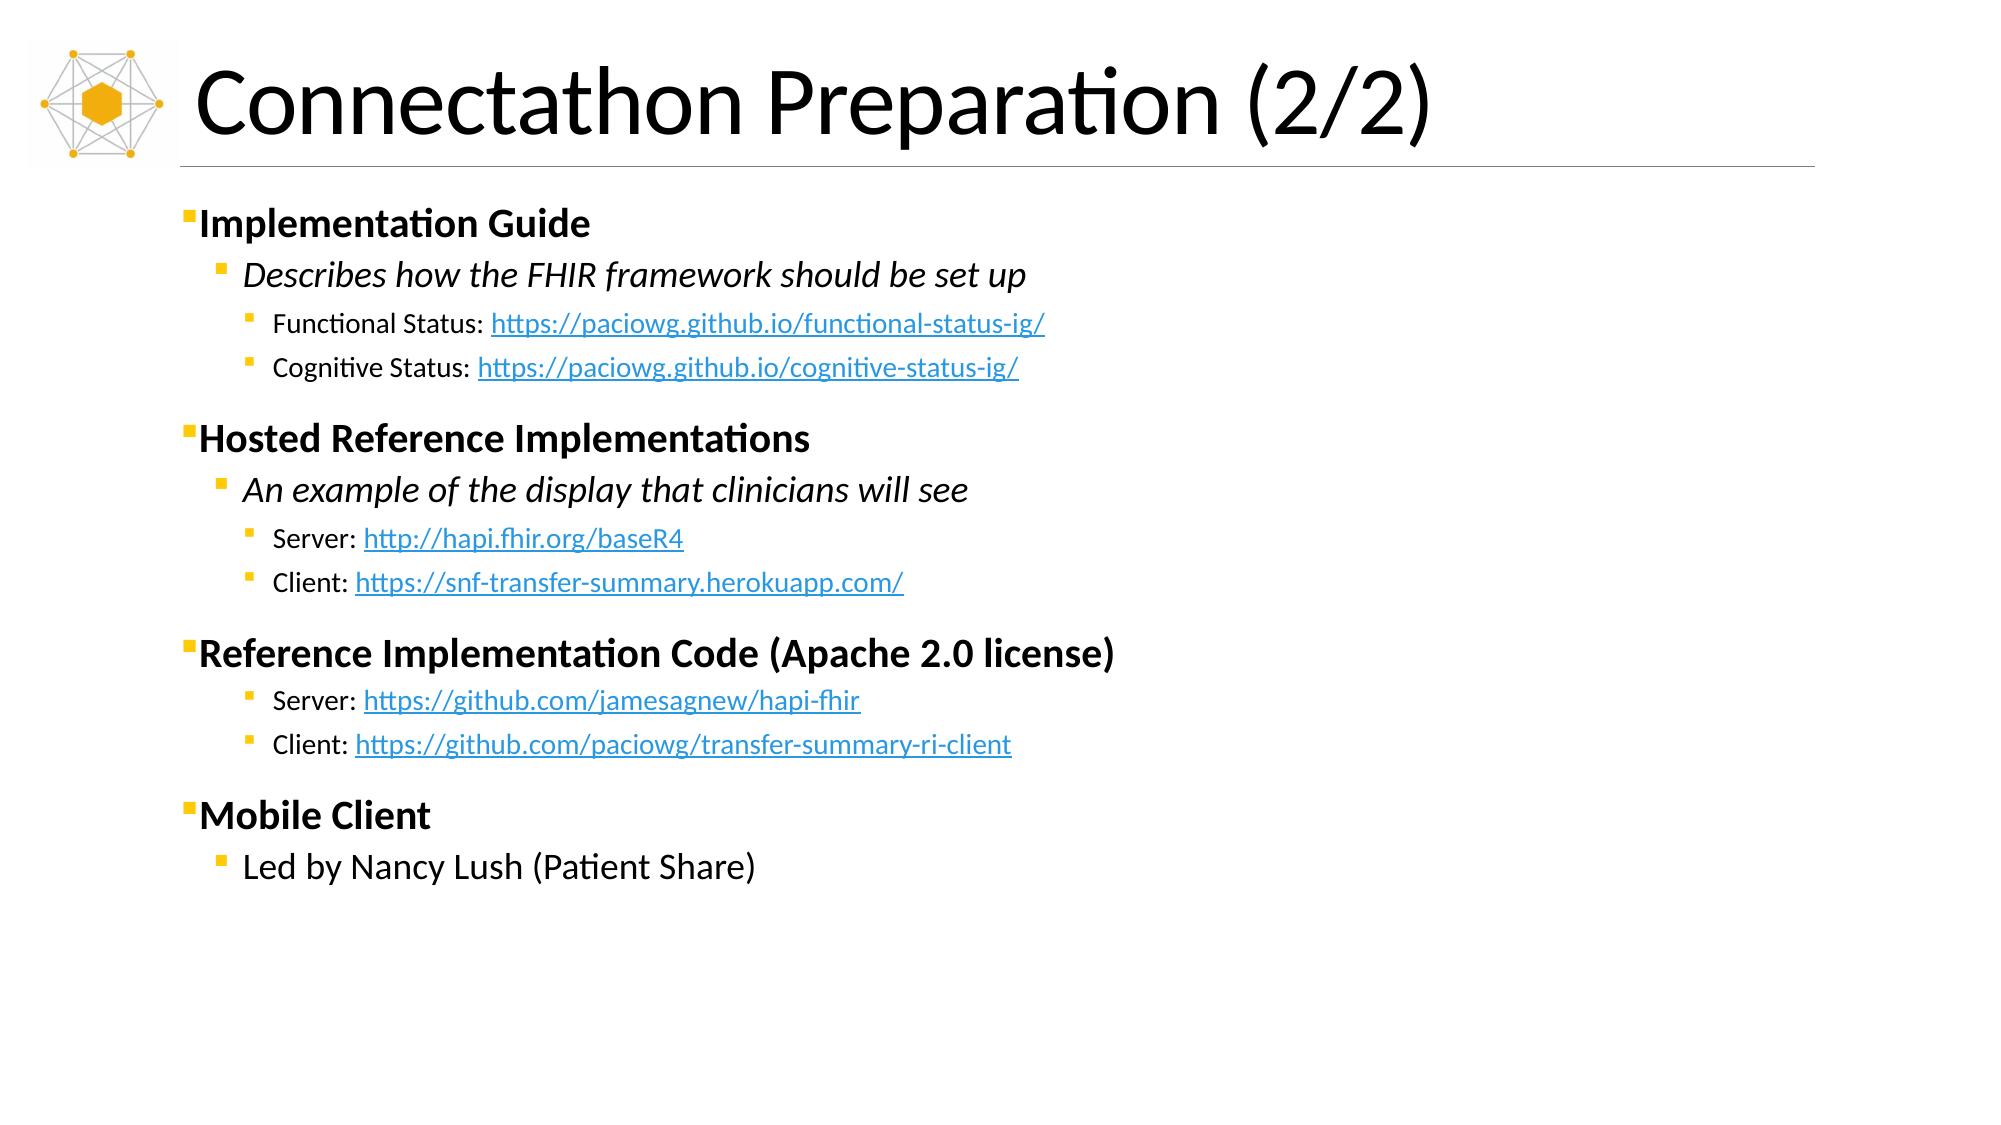

# Connectathon Preparation (2/2)
Implementation Guide
Describes how the FHIR framework should be set up
Functional Status: https://paciowg.github.io/functional-status-ig/
Cognitive Status: https://paciowg.github.io/cognitive-status-ig/
Hosted Reference Implementations
An example of the display that clinicians will see
Server: http://hapi.fhir.org/baseR4
Client: https://snf-transfer-summary.herokuapp.com/
Reference Implementation Code (Apache 2.0 license)
Server: https://github.com/jamesagnew/hapi-fhir
Client: https://github.com/paciowg/transfer-summary-ri-client
Mobile Client
Led by Nancy Lush (Patient Share)